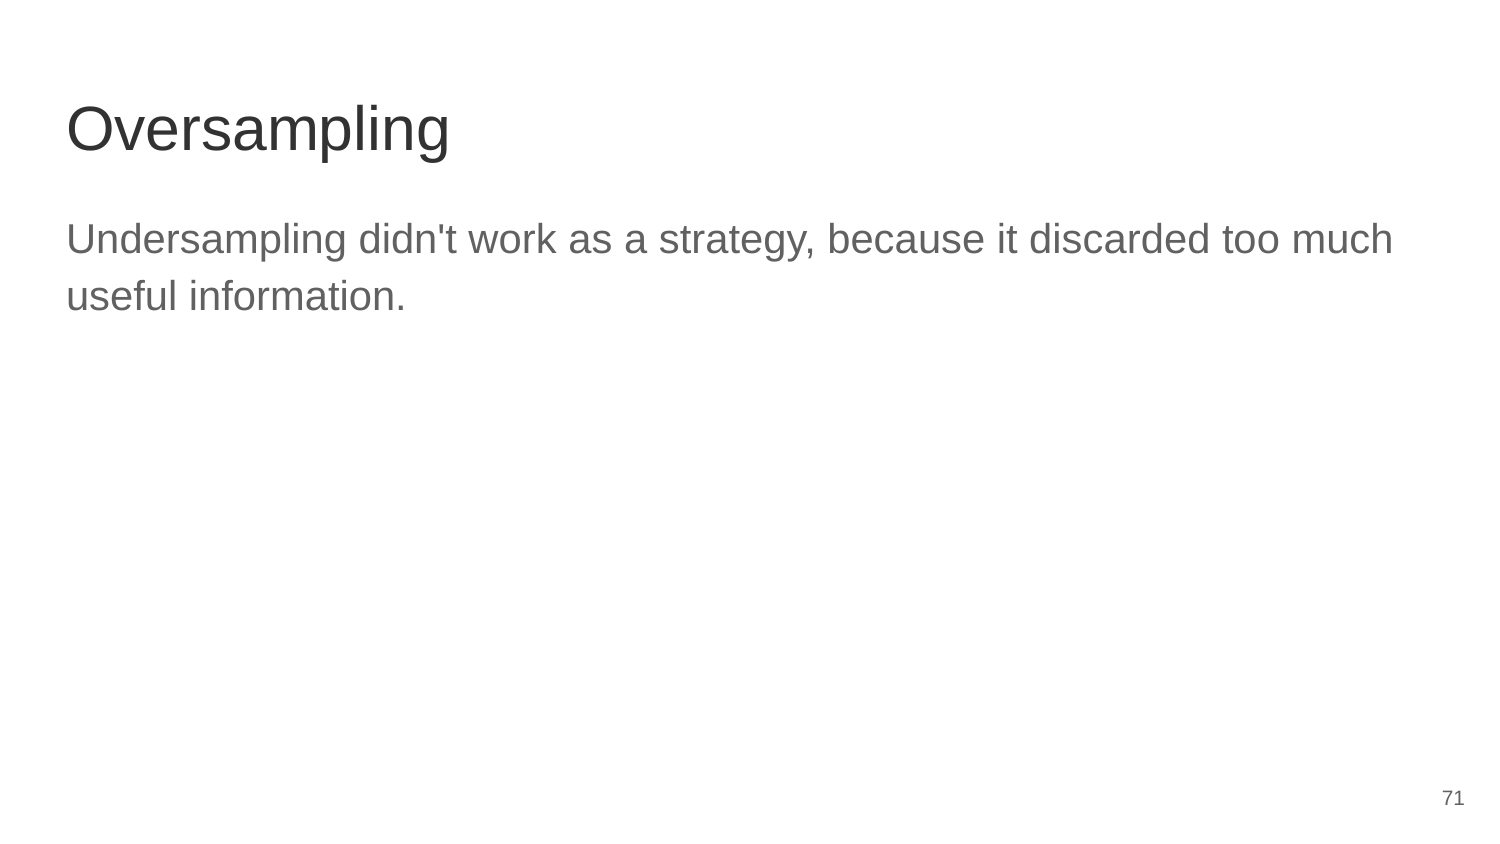

# Oversampling
Undersampling didn't work as a strategy, because it discarded too much useful information.
71